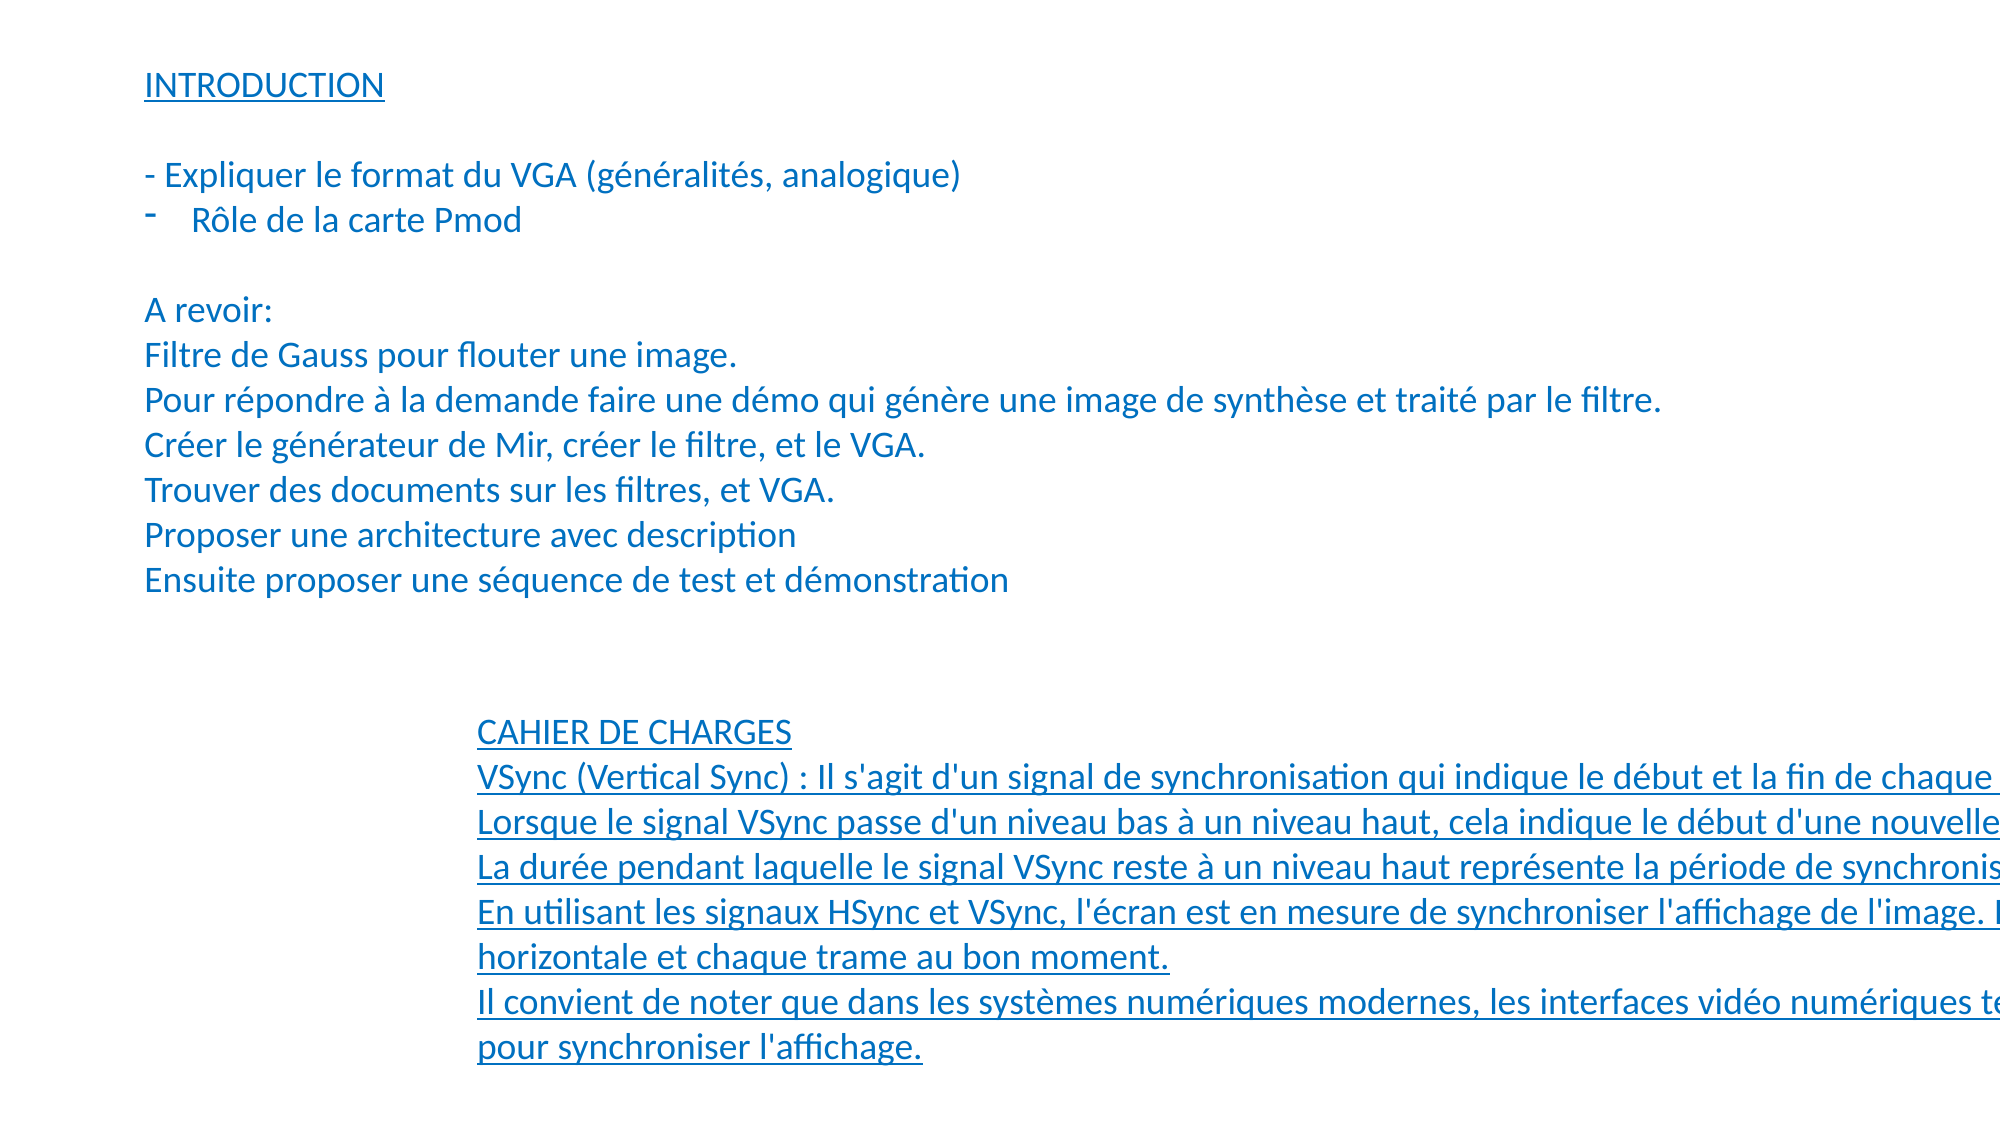

INTRODUCTION

- Expliquer le format du VGA (généralités, analogique)
Rôle de la carte Pmod

A revoir:
Filtre de Gauss pour flouter une image.
Pour répondre à la demande faire une démo qui génère une image de synthèse et traité par le filtre.
Créer le générateur de Mir, créer le filtre, et le VGA.
Trouver des documents sur les filtres, et VGA.
Proposer une architecture avec description
Ensuite proposer une séquence de test et démonstration
CAHIER DE CHARGES
VSync (Vertical Sync) : Il s'agit d'un signal de synchronisation qui indique le début et la fin de chaque trame ou image complète.
Lorsque le signal VSync passe d'un niveau bas à un niveau haut, cela indique le début d'une nouvelle trame.
La durée pendant laquelle le signal VSync reste à un niveau haut représente la période de synchronisation verticale, pendant laquelle aucun contenu vidéo n'est affiché. Lorsque le signal VSync repasse d'un niveau haut à un niveau bas, cela indique la fin de la trame et le début de la nouvelle trame.
En utilisant les signaux HSync et VSync, l'écran est en mesure de synchroniser l'affichage de l'image. Les signaux HSync et VSync sont généralement générés par la source vidéo (comme un ordinateur) et envoyés à l'écran via les broches appropriées de la connexion VGA. L'écran utilise ces signaux de synchronisation pour découper correctement l'image et afficher chaque ligne horizontale et chaque trame au bon moment.
Il convient de noter que dans les systèmes numériques modernes, les interfaces vidéo numériques telles que HDMI ou DisplayPort utilisent des signaux de synchronisation numériques intégrés dans les données vidéo, plutôt que des signaux de synchronisation distincts comme HSync et VSync. Cependant, sur les anciennes connexions VGA, les signaux HSync et VSync étaient utilisés pour synchroniser l'affichage.